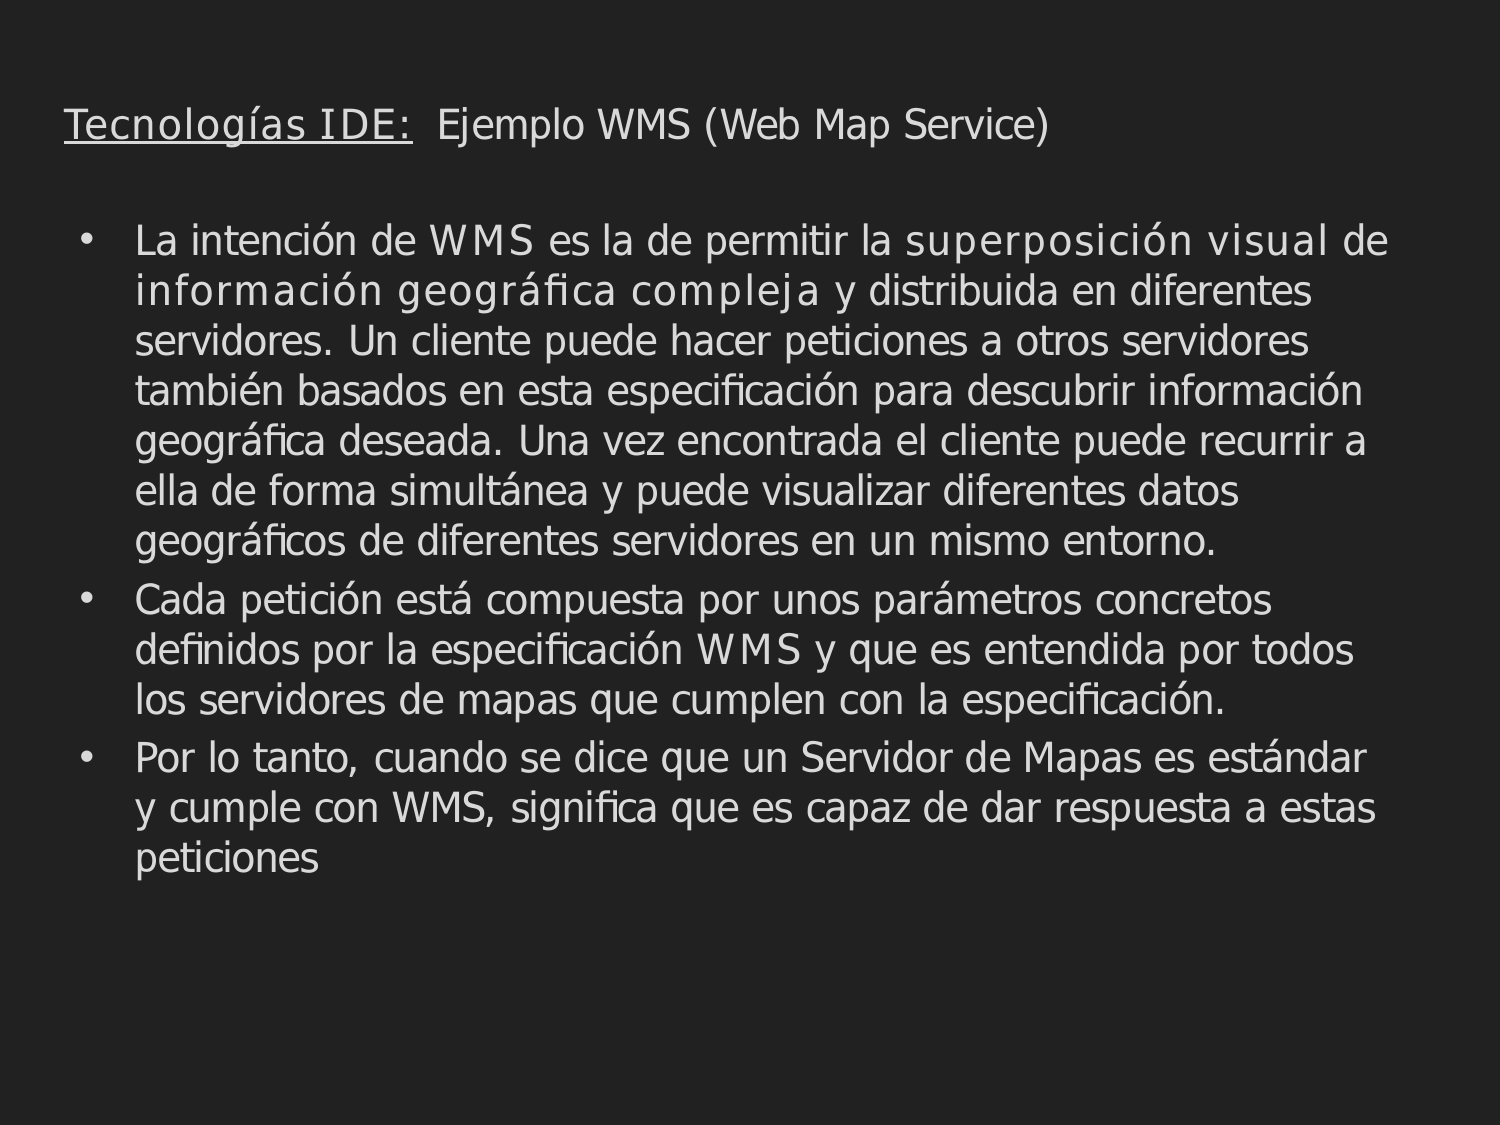

Tecnologías IDE:  Ejemplo WMS (Web Map Service)
La intención de WMS es la de permitir la superposición visual de información geográfica compleja y distribuida en diferentes servidores. Un cliente puede hacer peticiones a otros servidores también basados en esta especificación para descubrir información geográfica deseada. Una vez encontrada el cliente puede recurrir a ella de forma simultánea y puede visualizar diferentes datos geográficos de diferentes servidores en un mismo entorno.
Cada petición está compuesta por unos parámetros concretos definidos por la especificación WMS y que es entendida por todos los servidores de mapas que cumplen con la especificación.
Por lo tanto, cuando se dice que un Servidor de Mapas es estándar y cumple con WMS, significa que es capaz de dar respuesta a estas peticiones